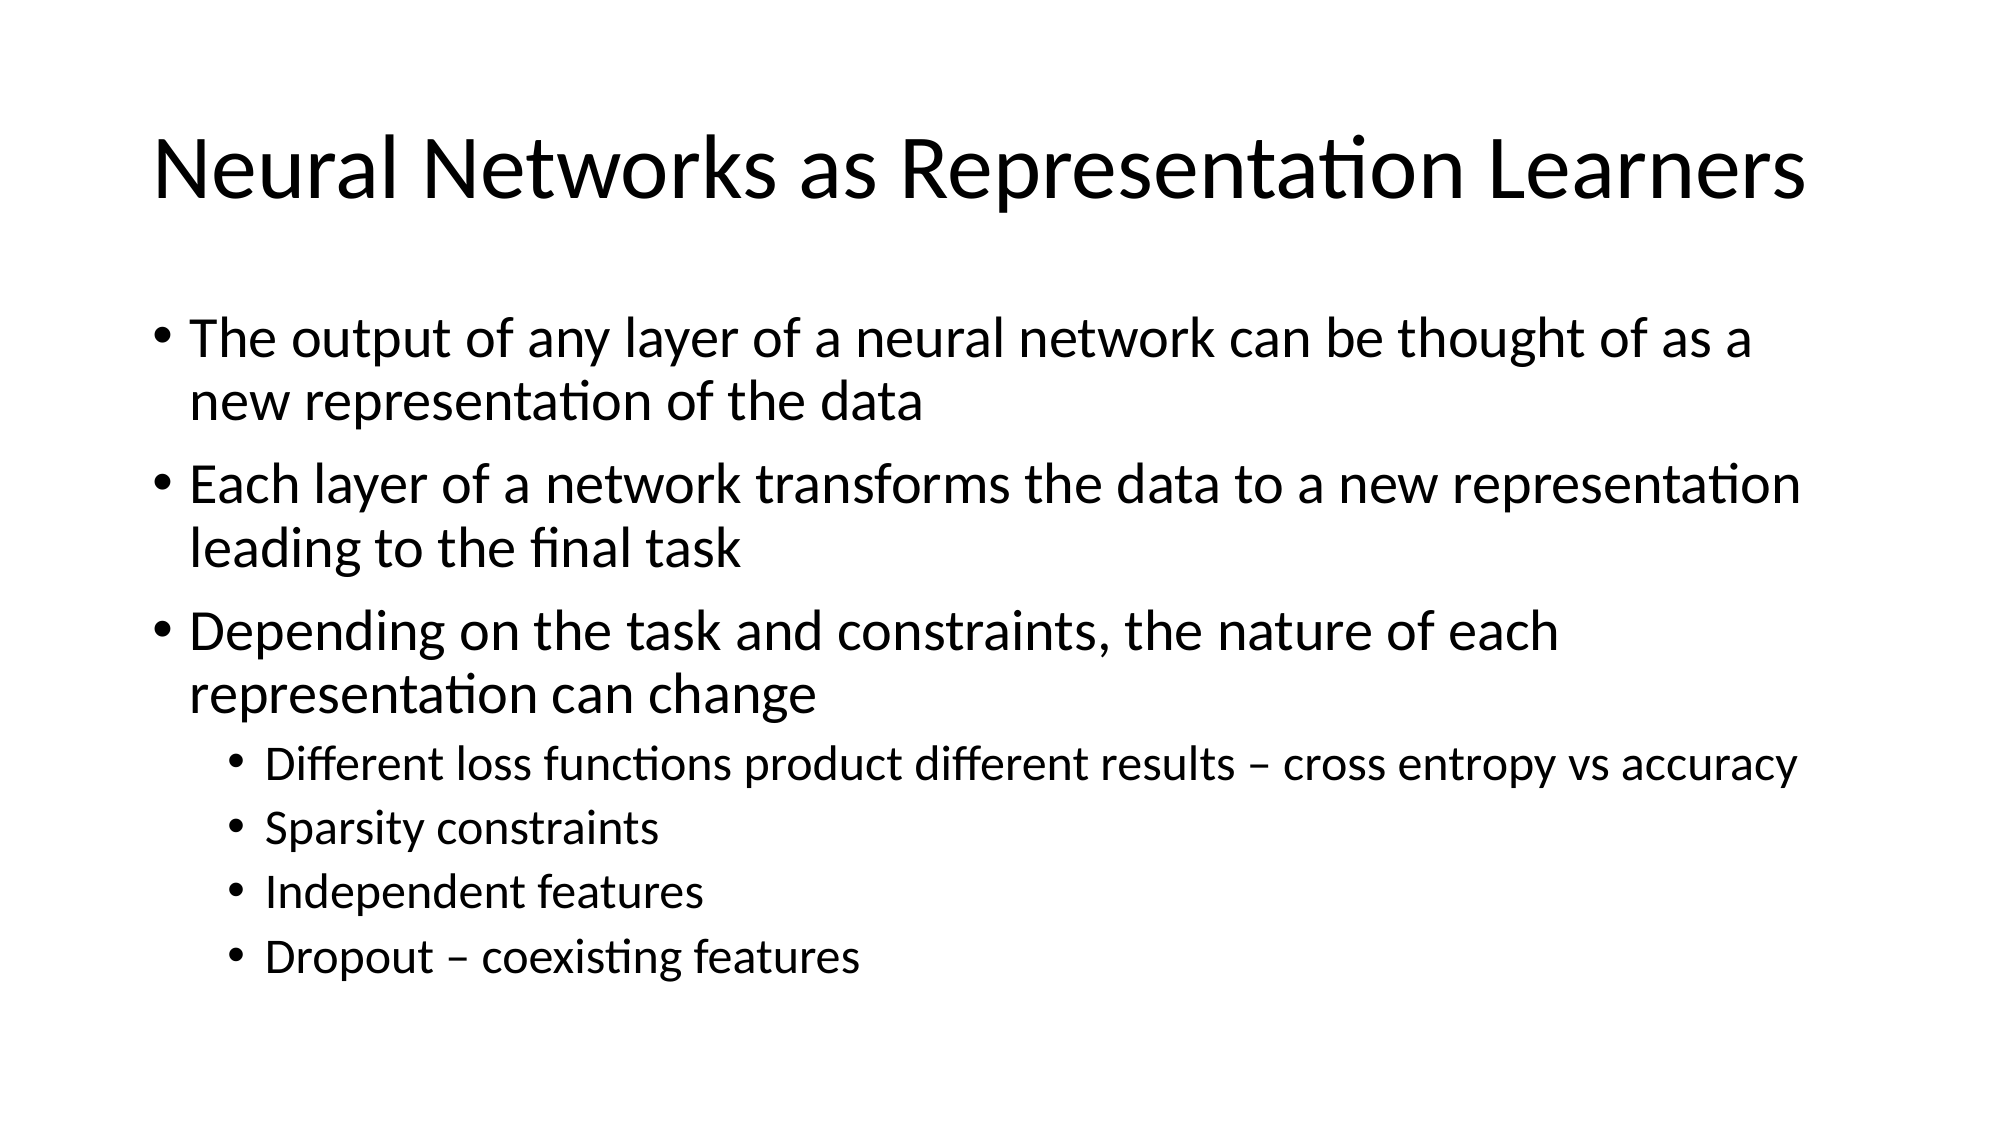

# Neural Networks as Representation Learners
The output of any layer of a neural network can be thought of as a new representation of the data
Each layer of a network transforms the data to a new representation leading to the final task
Depending on the task and constraints, the nature of each representation can change
Different loss functions product different results – cross entropy vs accuracy
Sparsity constraints
Independent features
Dropout – coexisting features